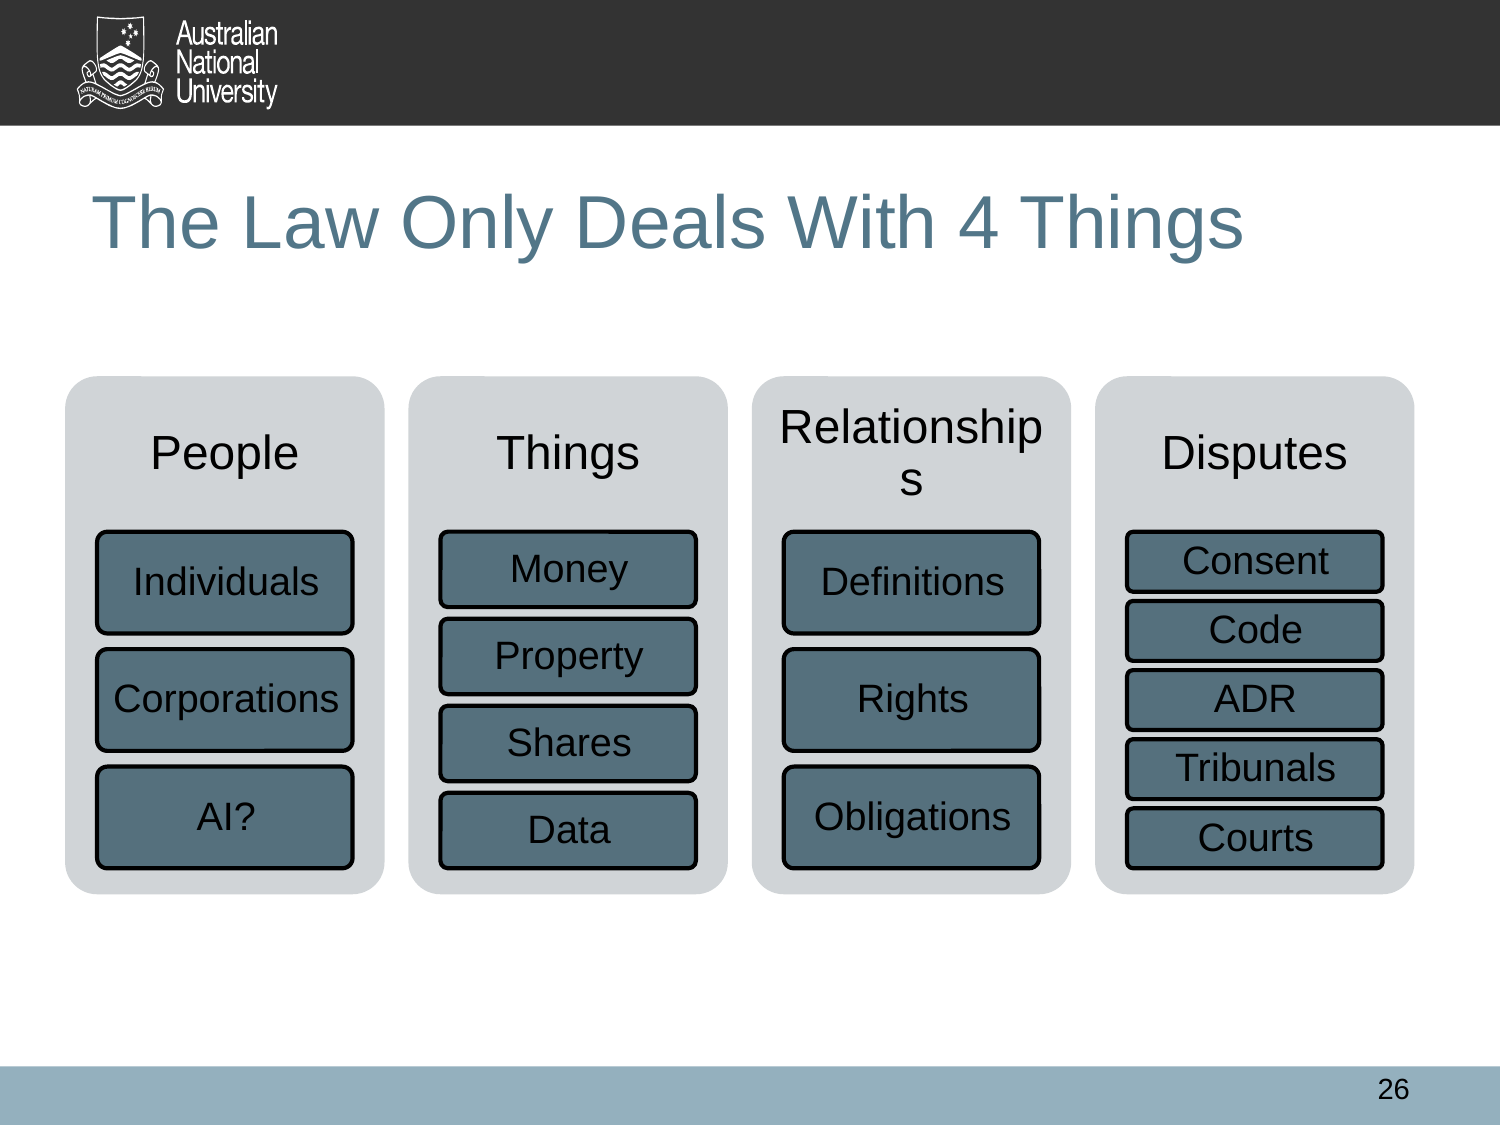

# The Law Only Deals With 4 Things
People
Individuals
Corporations
AI?
Things
Money
Property
Shares
Data
Relationships
Definitions
Rights
Obligations
Disputes
Consent
Code
ADR
Tribunals
Courts
26